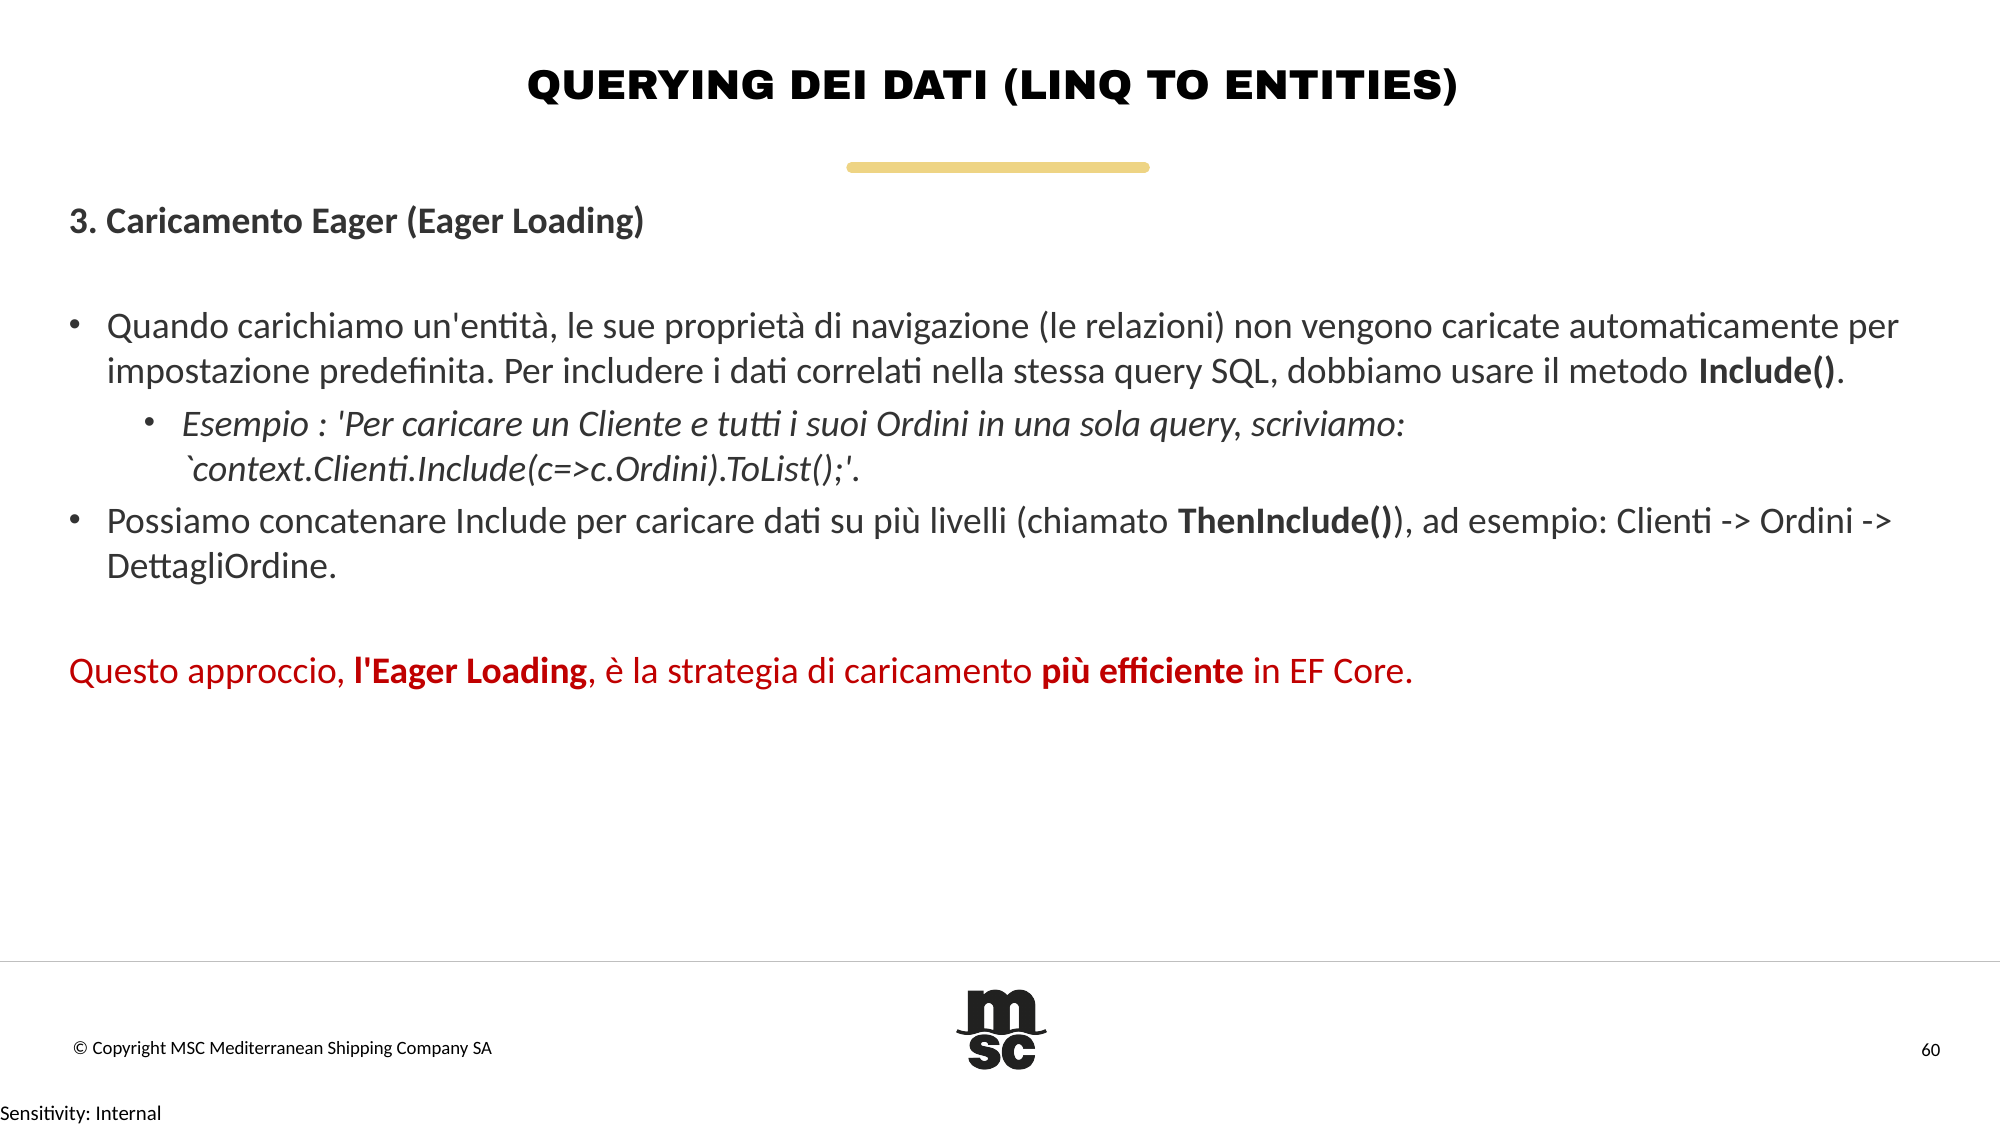

# Querying dei Dati (LINQ to Entities)
3. Caricamento Eager (Eager Loading)

Quando carichiamo un'entità, le sue proprietà di navigazione (le relazioni) non vengono caricate automaticamente per impostazione predefinita. Per includere i dati correlati nella stessa query SQL, dobbiamo usare il metodo Include().
Esempio : 'Per caricare un Cliente e tutti i suoi Ordini in una sola query, scriviamo: `context.Clienti.Include(c=>c.Ordini).ToList();'.
Possiamo concatenare Include per caricare dati su più livelli (chiamato ThenInclude()), ad esempio: Clienti -> Ordini -> DettagliOrdine.

Questo approccio, l'Eager Loading, è la strategia di caricamento più efficiente in EF Core.
© Copyright MSC Mediterranean Shipping Company SA

60